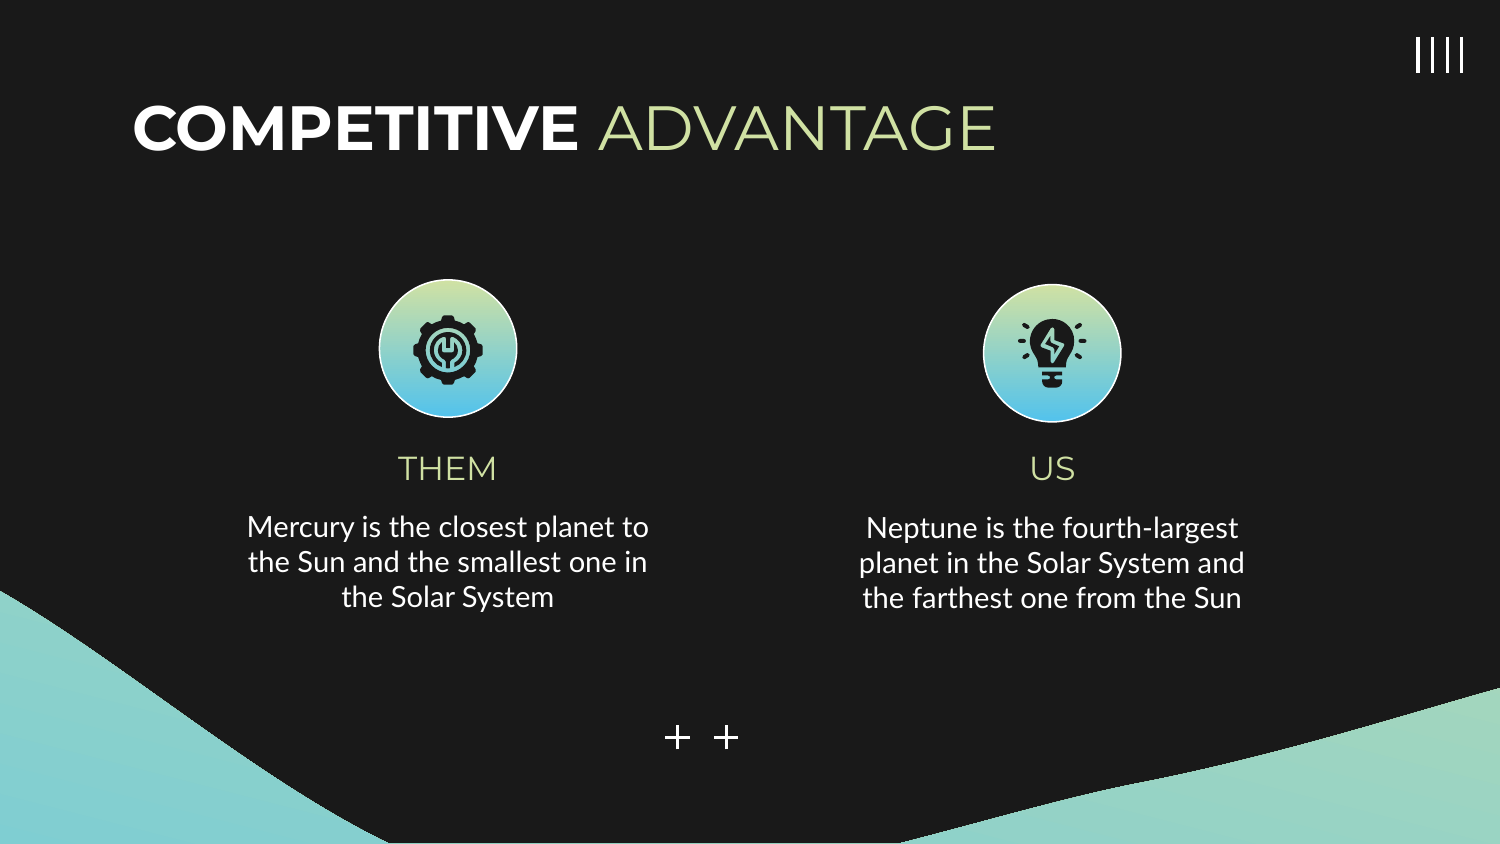

COMPETITIVE ADVANTAGE

THEM
# US
Mercury is the closest planet to the Sun and the smallest one in the Solar System
Neptune is the fourth-largest planet in the Solar System and the farthest one from the Sun